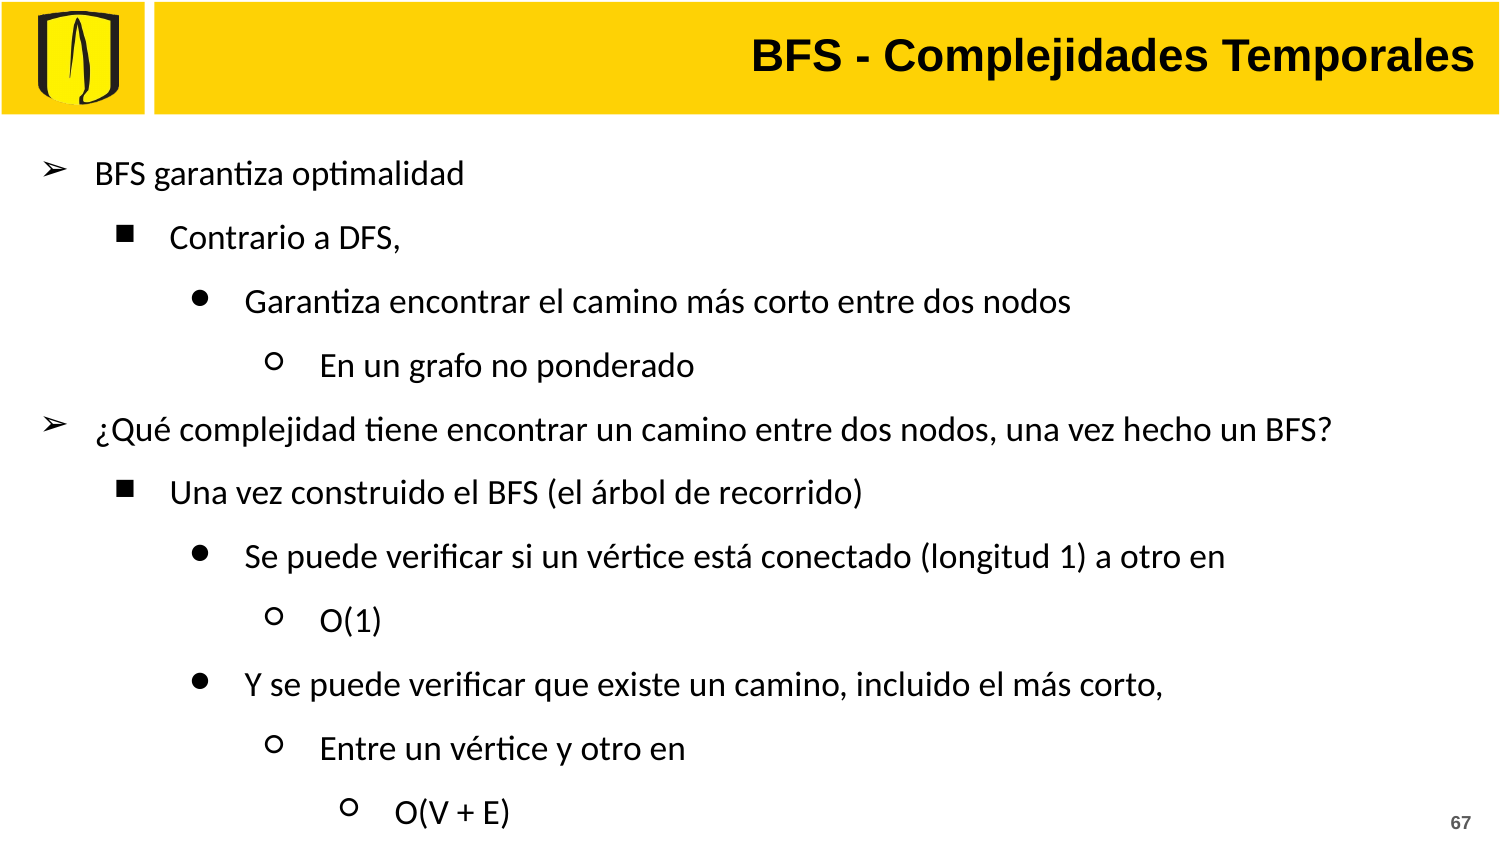

# BFS - Complejidades Temporales

BFS garantiza optimalidad
Contrario a DFS,
Garantiza encontrar el camino más corto entre dos nodos
En un grafo no ponderado
¿Qué complejidad tiene encontrar un camino entre dos nodos, una vez hecho un BFS?
Una vez construido el BFS (el árbol de recorrido)
Se puede verificar si un vértice está conectado (longitud 1) a otro en
O(1)
Y se puede verificar que existe un camino, incluido el más corto,
Entre un vértice y otro en
O(V + E)
67